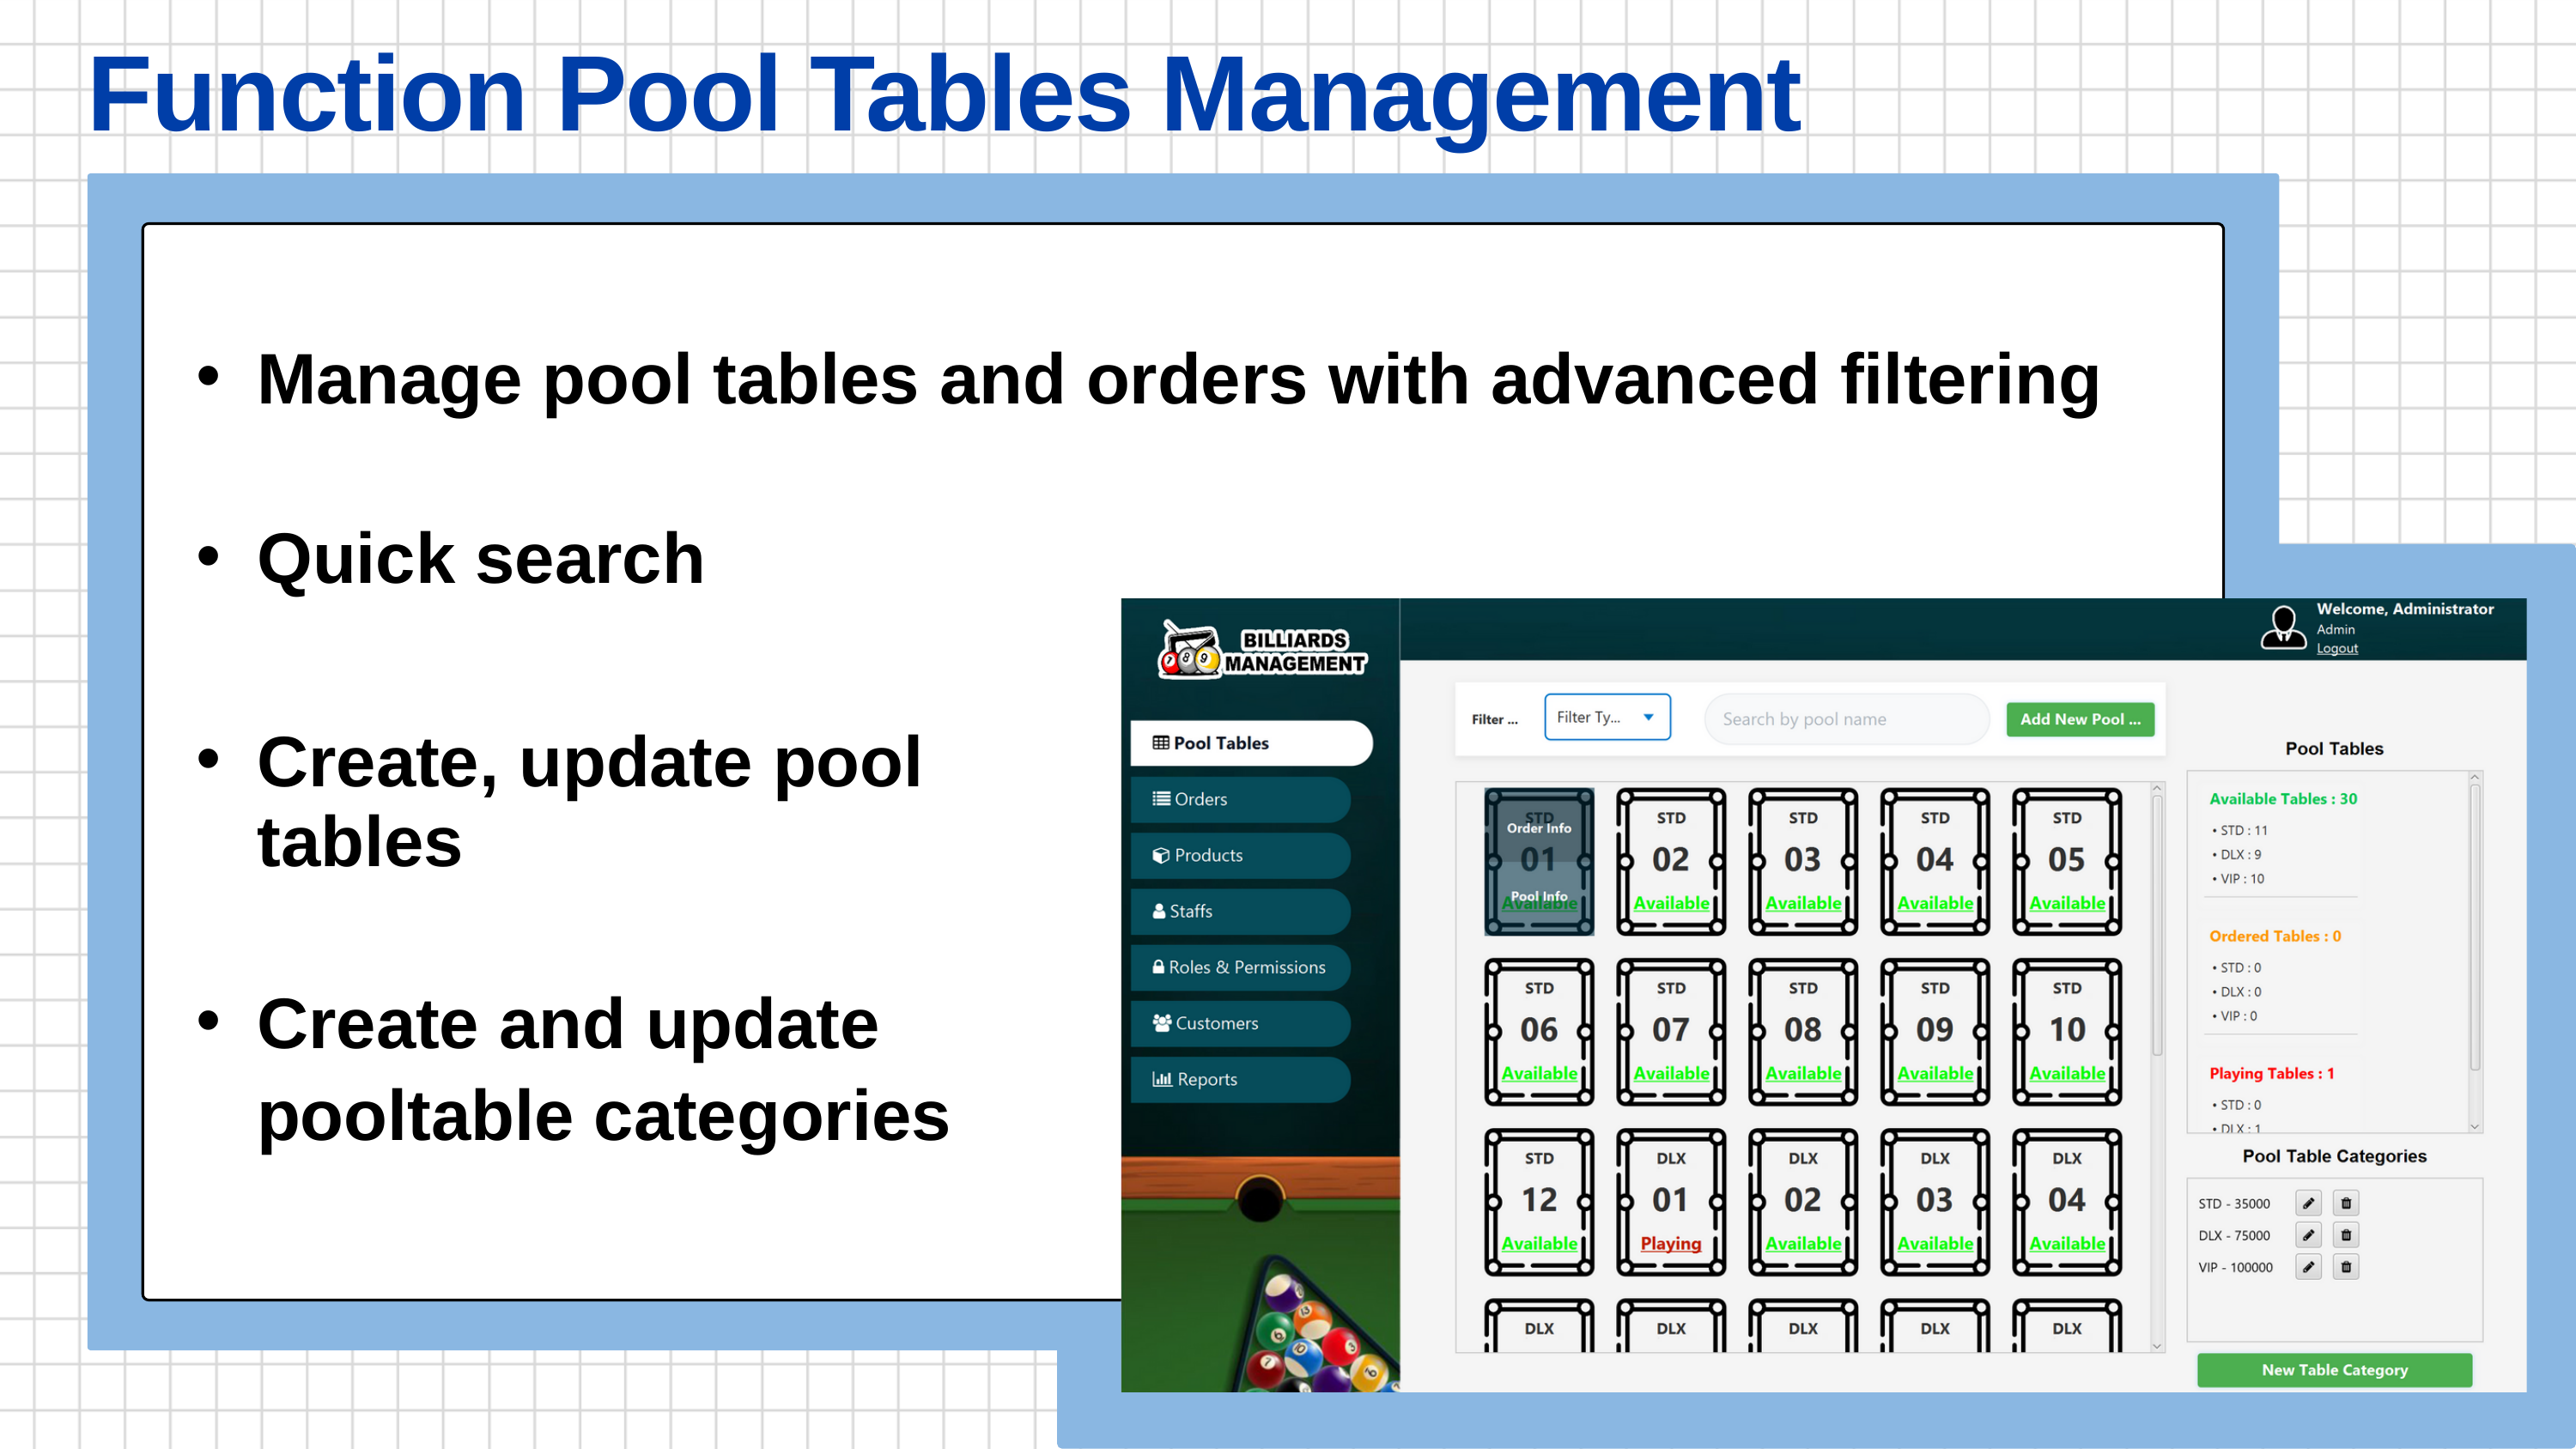

Function Pool Tables Management

Manage pool tables and orders with advanced filtering
Quick search

Create, update pool tables
Create and update pooltable categories